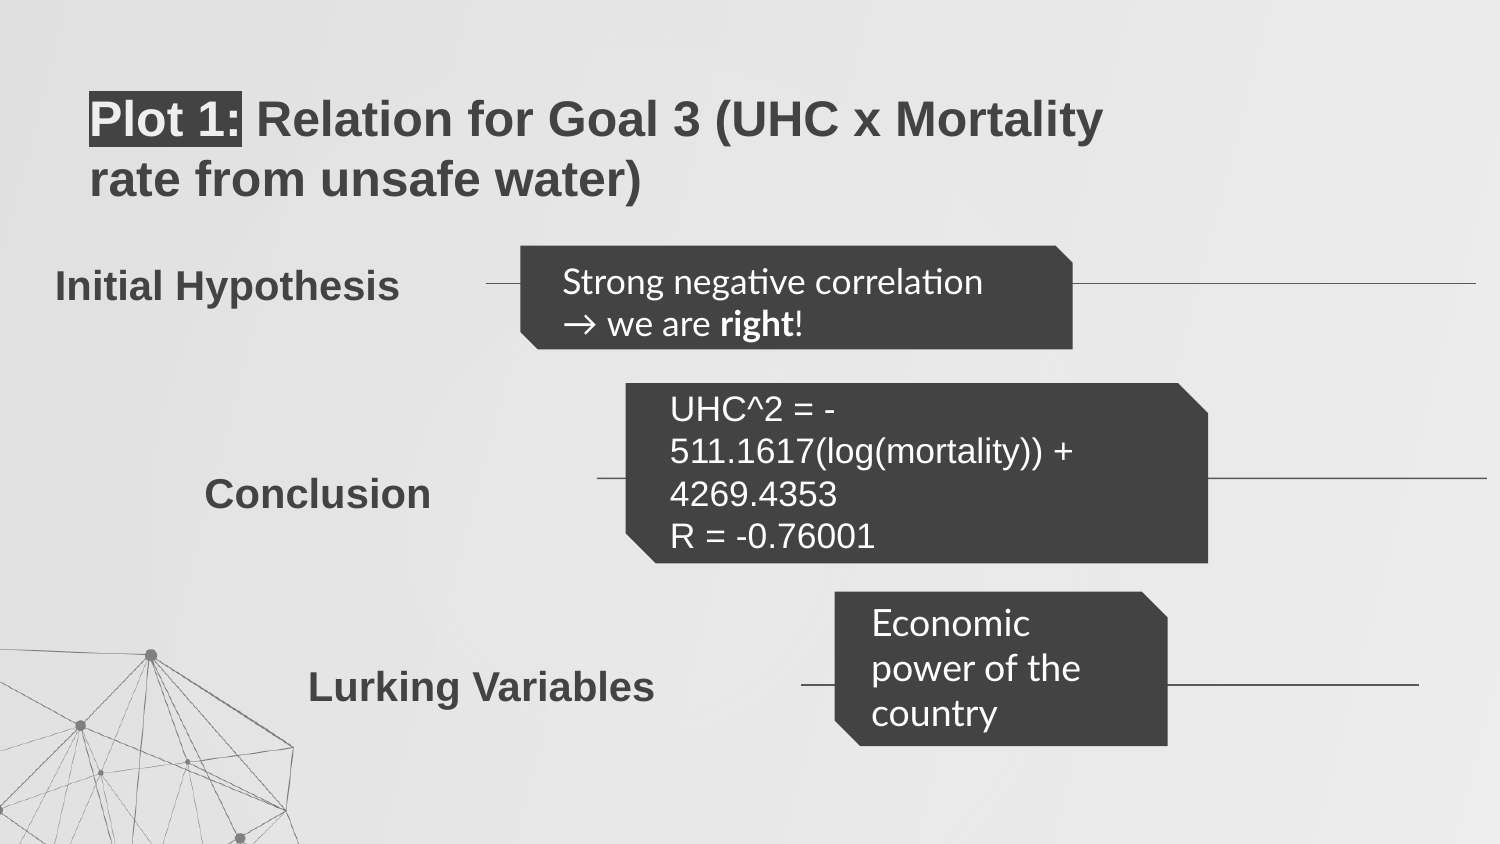

# Plot 1: Relation for Goal 3 (UHC x Mortality rate from unsafe water)
Initial Hypothesis

Strong negative correlation
→ we are right!

UHC^2 = -511.1617(log(mortality)) + 4269.4353
R = -0.76001

Conclusion

Economic power of the country
Lurking Variables